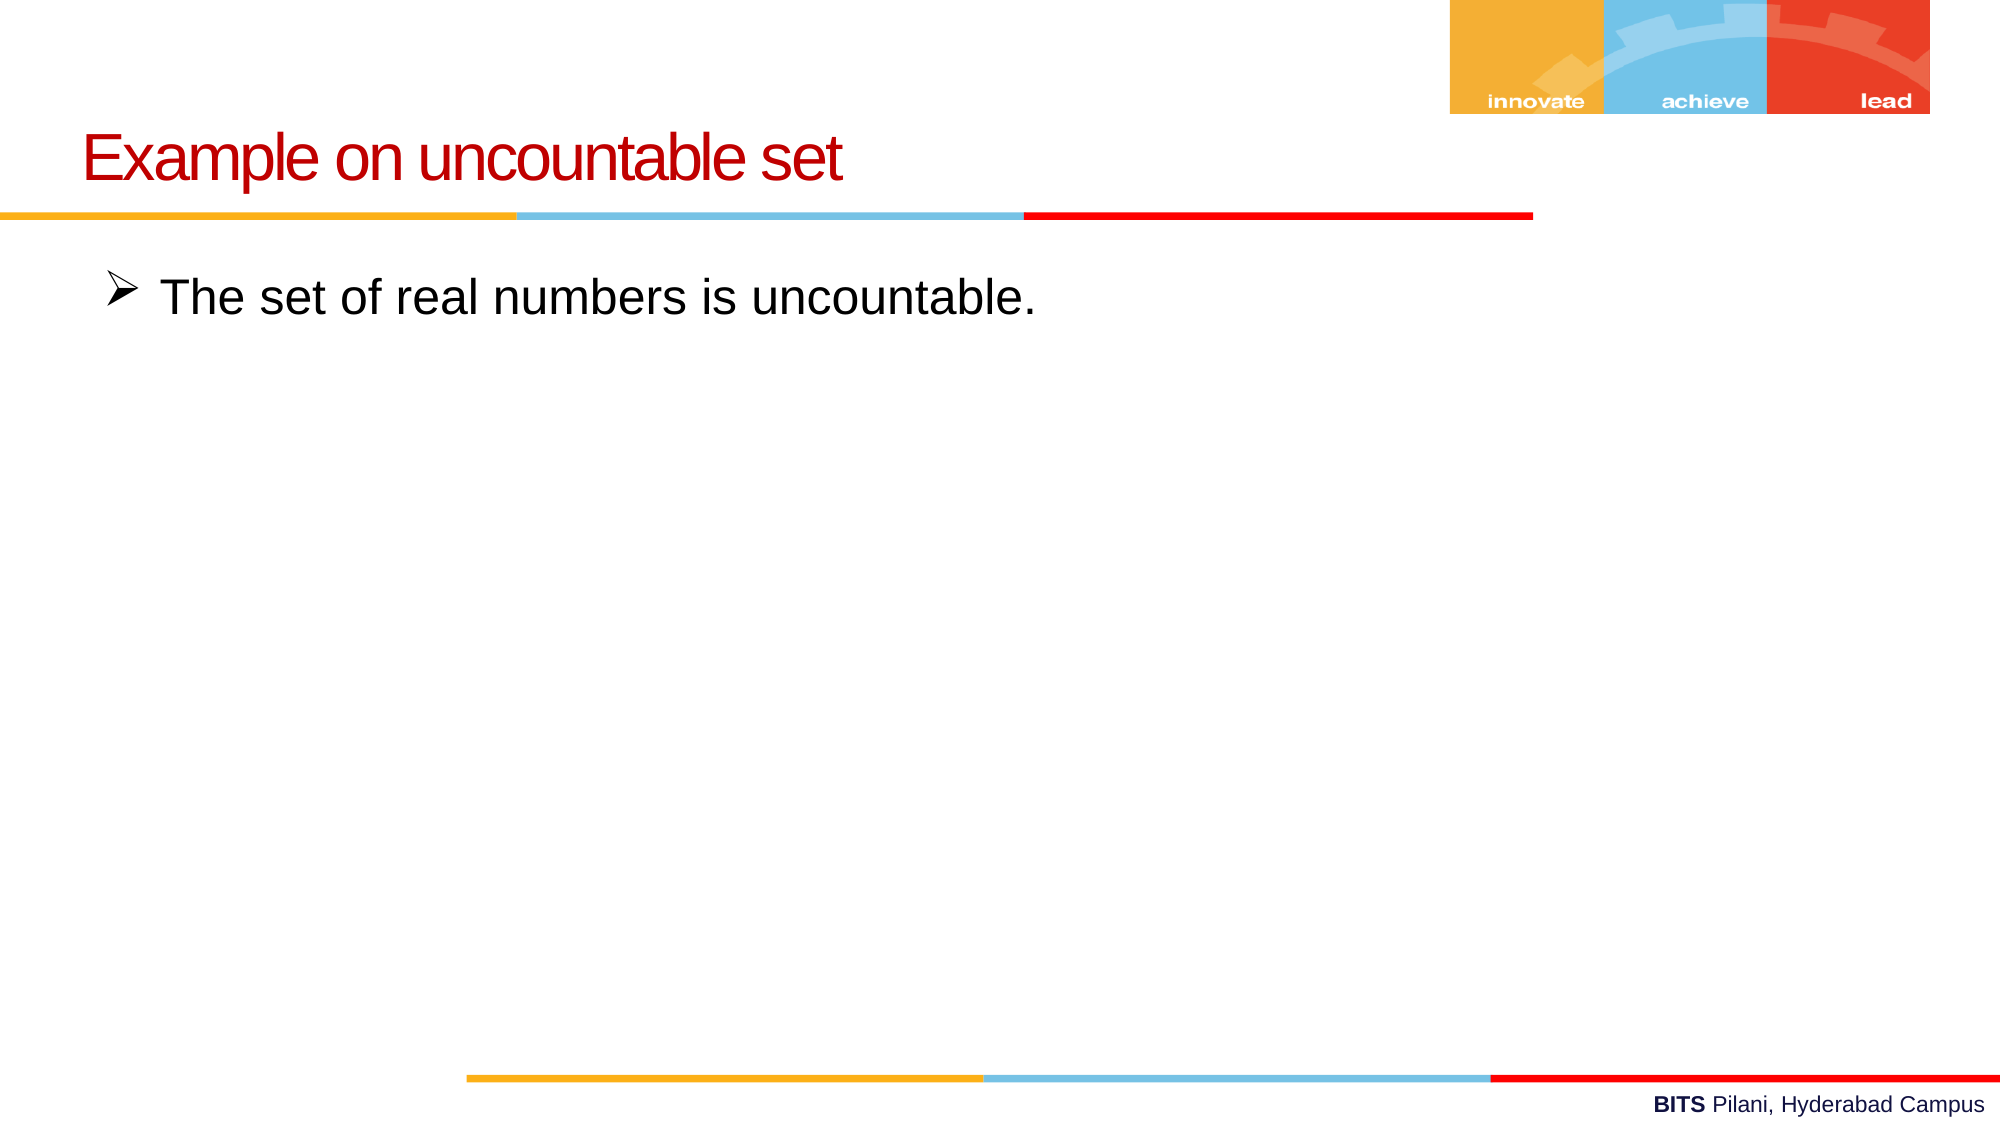

Example on uncountable set
The set of real numbers is uncountable.